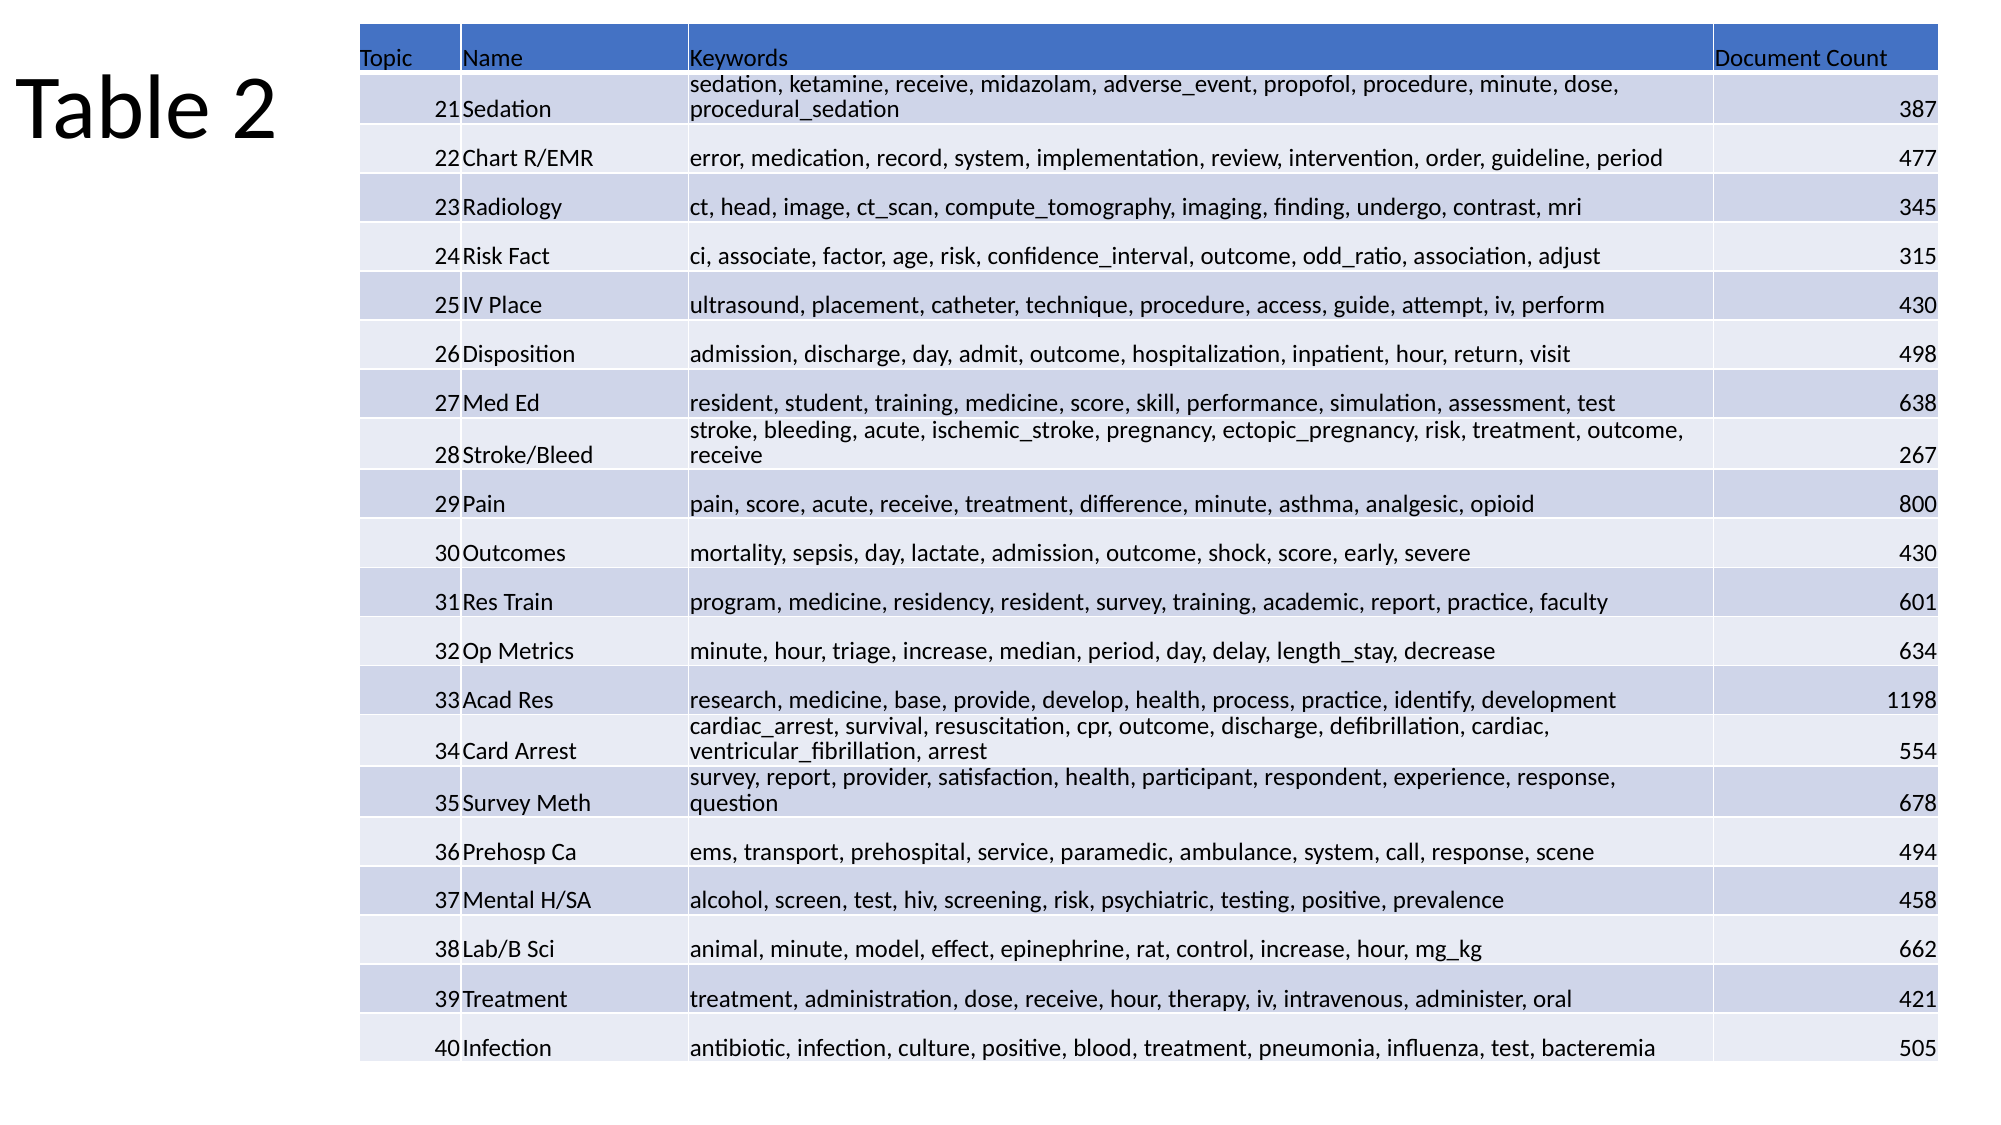

# Table 2
| Topic | Name | Keywords | Document Count |
| --- | --- | --- | --- |
| 21 | Sedation | sedation, ketamine, receive, midazolam, adverse\_event, propofol, procedure, minute, dose, procedural\_sedation | 387 |
| 22 | Chart R/EMR | error, medication, record, system, implementation, review, intervention, order, guideline, period | 477 |
| 23 | Radiology | ct, head, image, ct\_scan, compute\_tomography, imaging, finding, undergo, contrast, mri | 345 |
| 24 | Risk Fact | ci, associate, factor, age, risk, confidence\_interval, outcome, odd\_ratio, association, adjust | 315 |
| 25 | IV Place | ultrasound, placement, catheter, technique, procedure, access, guide, attempt, iv, perform | 430 |
| 26 | Disposition | admission, discharge, day, admit, outcome, hospitalization, inpatient, hour, return, visit | 498 |
| 27 | Med Ed | resident, student, training, medicine, score, skill, performance, simulation, assessment, test | 638 |
| 28 | Stroke/Bleed | stroke, bleeding, acute, ischemic\_stroke, pregnancy, ectopic\_pregnancy, risk, treatment, outcome, receive | 267 |
| 29 | Pain | pain, score, acute, receive, treatment, difference, minute, asthma, analgesic, opioid | 800 |
| 30 | Outcomes | mortality, sepsis, day, lactate, admission, outcome, shock, score, early, severe | 430 |
| 31 | Res Train | program, medicine, residency, resident, survey, training, academic, report, practice, faculty | 601 |
| 32 | Op Metrics | minute, hour, triage, increase, median, period, day, delay, length\_stay, decrease | 634 |
| 33 | Acad Res | research, medicine, base, provide, develop, health, process, practice, identify, development | 1198 |
| 34 | Card Arrest | cardiac\_arrest, survival, resuscitation, cpr, outcome, discharge, defibrillation, cardiac, ventricular\_fibrillation, arrest | 554 |
| 35 | Survey Meth | survey, report, provider, satisfaction, health, participant, respondent, experience, response, question | 678 |
| 36 | Prehosp Ca | ems, transport, prehospital, service, paramedic, ambulance, system, call, response, scene | 494 |
| 37 | Mental H/SA | alcohol, screen, test, hiv, screening, risk, psychiatric, testing, positive, prevalence | 458 |
| 38 | Lab/B Sci | animal, minute, model, effect, epinephrine, rat, control, increase, hour, mg\_kg | 662 |
| 39 | Treatment | treatment, administration, dose, receive, hour, therapy, iv, intravenous, administer, oral | 421 |
| 40 | Infection | antibiotic, infection, culture, positive, blood, treatment, pneumonia, influenza, test, bacteremia | 505 |